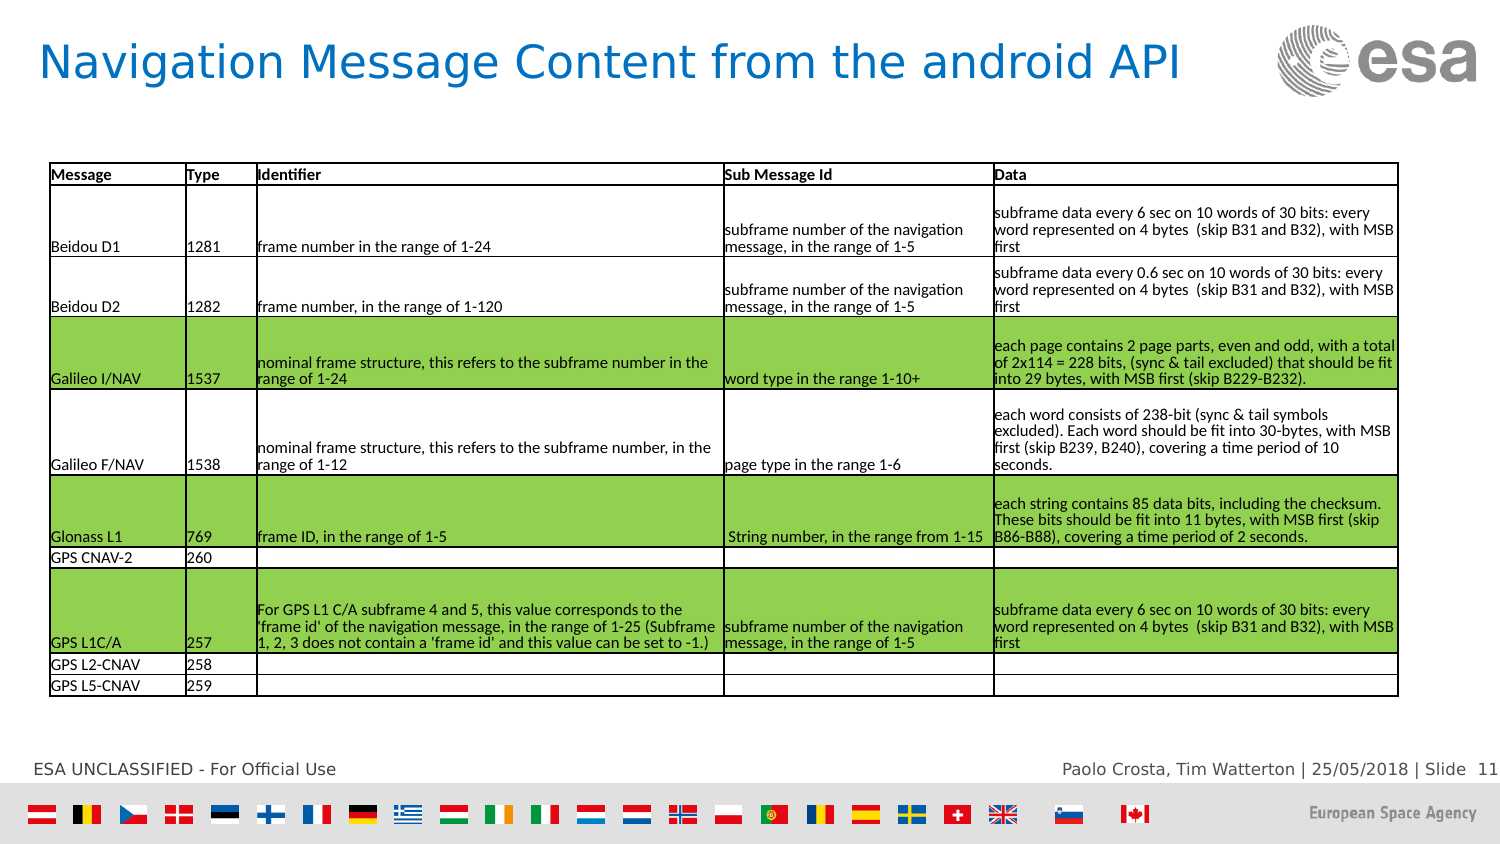

# Navigation Message Content from the android API
| Message | Type | Identifier | Sub Message Id | Data |
| --- | --- | --- | --- | --- |
| Beidou D1 | 1281 | frame number in the range of 1-24 | subframe number of the navigation message, in the range of 1-5 | subframe data every 6 sec on 10 words of 30 bits: every word represented on 4 bytes (skip B31 and B32), with MSB first |
| Beidou D2 | 1282 | frame number, in the range of 1-120 | subframe number of the navigation message, in the range of 1-5 | subframe data every 0.6 sec on 10 words of 30 bits: every word represented on 4 bytes (skip B31 and B32), with MSB first |
| Galileo I/NAV | 1537 | nominal frame structure, this refers to the subframe number in the range of 1-24 | word type in the range 1-10+ | each page contains 2 page parts, even and odd, with a total of 2x114 = 228 bits, (sync & tail excluded) that should be fit into 29 bytes, with MSB first (skip B229-B232). |
| Galileo F/NAV | 1538 | nominal frame structure, this refers to the subframe number, in the range of 1-12 | page type in the range 1-6 | each word consists of 238-bit (sync & tail symbols excluded). Each word should be fit into 30-bytes, with MSB first (skip B239, B240), covering a time period of 10 seconds. |
| Glonass L1 | 769 | frame ID, in the range of 1-5 | String number, in the range from 1-15 | each string contains 85 data bits, including the checksum. These bits should be fit into 11 bytes, with MSB first (skip B86-B88), covering a time period of 2 seconds. |
| GPS CNAV-2 | 260 |  |  |  |
| GPS L1C/A | 257 | For GPS L1 C/A subframe 4 and 5, this value corresponds to the 'frame id' of the navigation message, in the range of 1-25 (Subframe 1, 2, 3 does not contain a 'frame id' and this value can be set to -1.) | subframe number of the navigation message, in the range of 1-5 | subframe data every 6 sec on 10 words of 30 bits: every word represented on 4 bytes (skip B31 and B32), with MSB first |
| GPS L2-CNAV | 258 |  |  |  |
| GPS L5-CNAV | 259 |  |  |  |